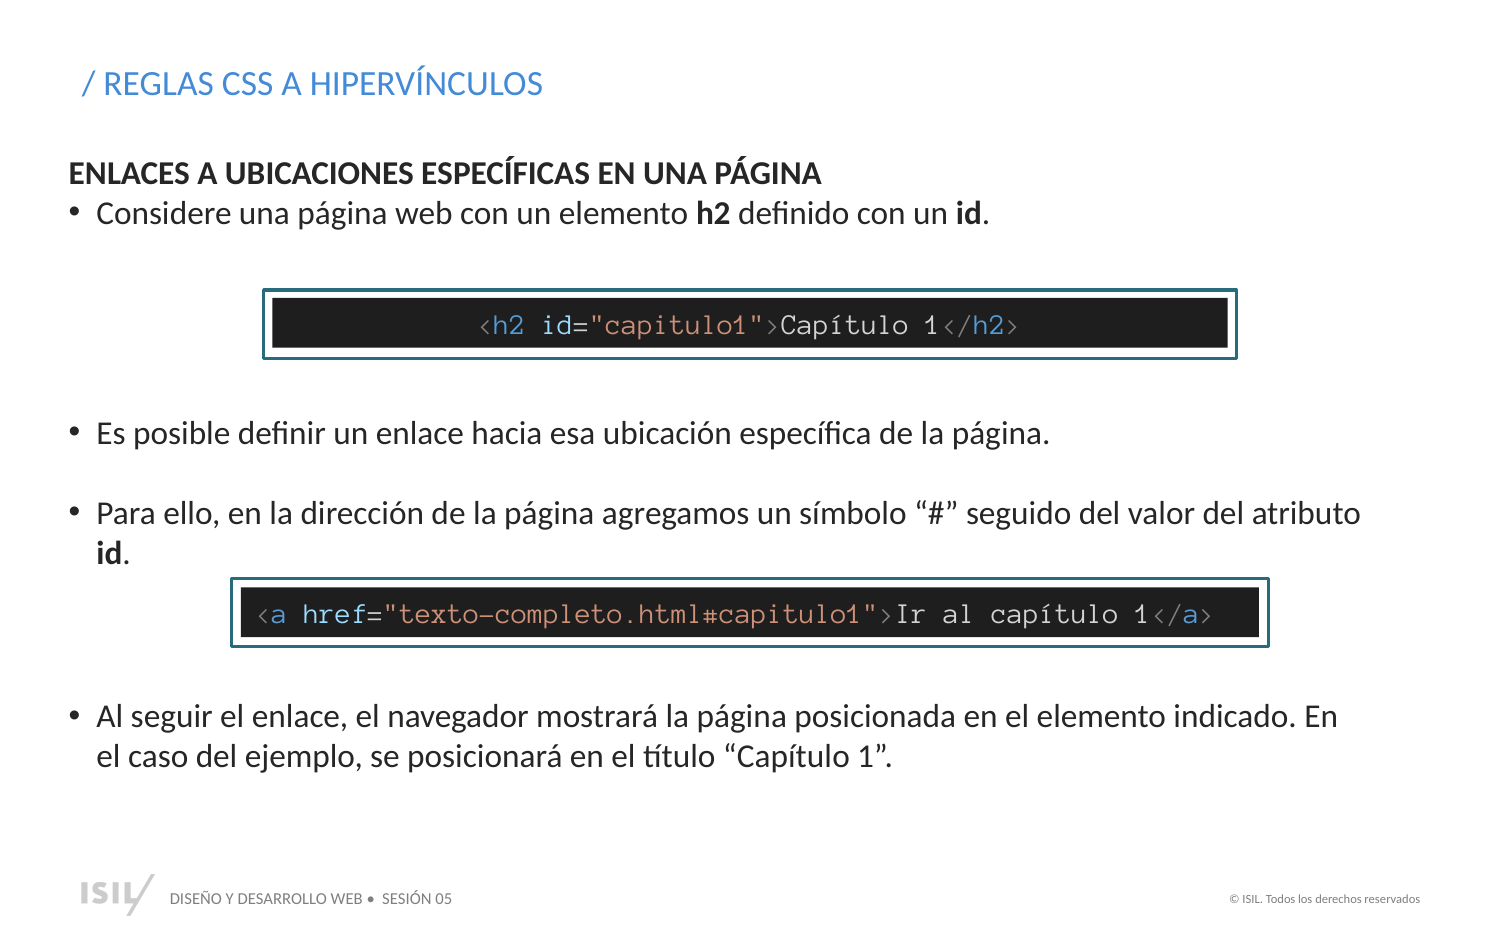

/ REGLAS CSS A HIPERVÍNCULOS
ENLACES A UBICACIONES ESPECÍFICAS EN UNA PÁGINA
Considere una página web con un elemento h2 definido con un id.

<h2 id="capitulo1">Capítulo 1</h2>
Es posible definir un enlace hacia esa ubicación específica de la página.

Para ello, en la dirección de la página agregamos un símbolo “#” seguido del valor del atributo id.

<a href="texto-completo.html#capitulo1">Ir al capítulo 1</a>
Al seguir el enlace, el navegador mostrará la página posicionada en el elemento indicado. En el caso del ejemplo, se posicionará en el título “Capítulo 1”.